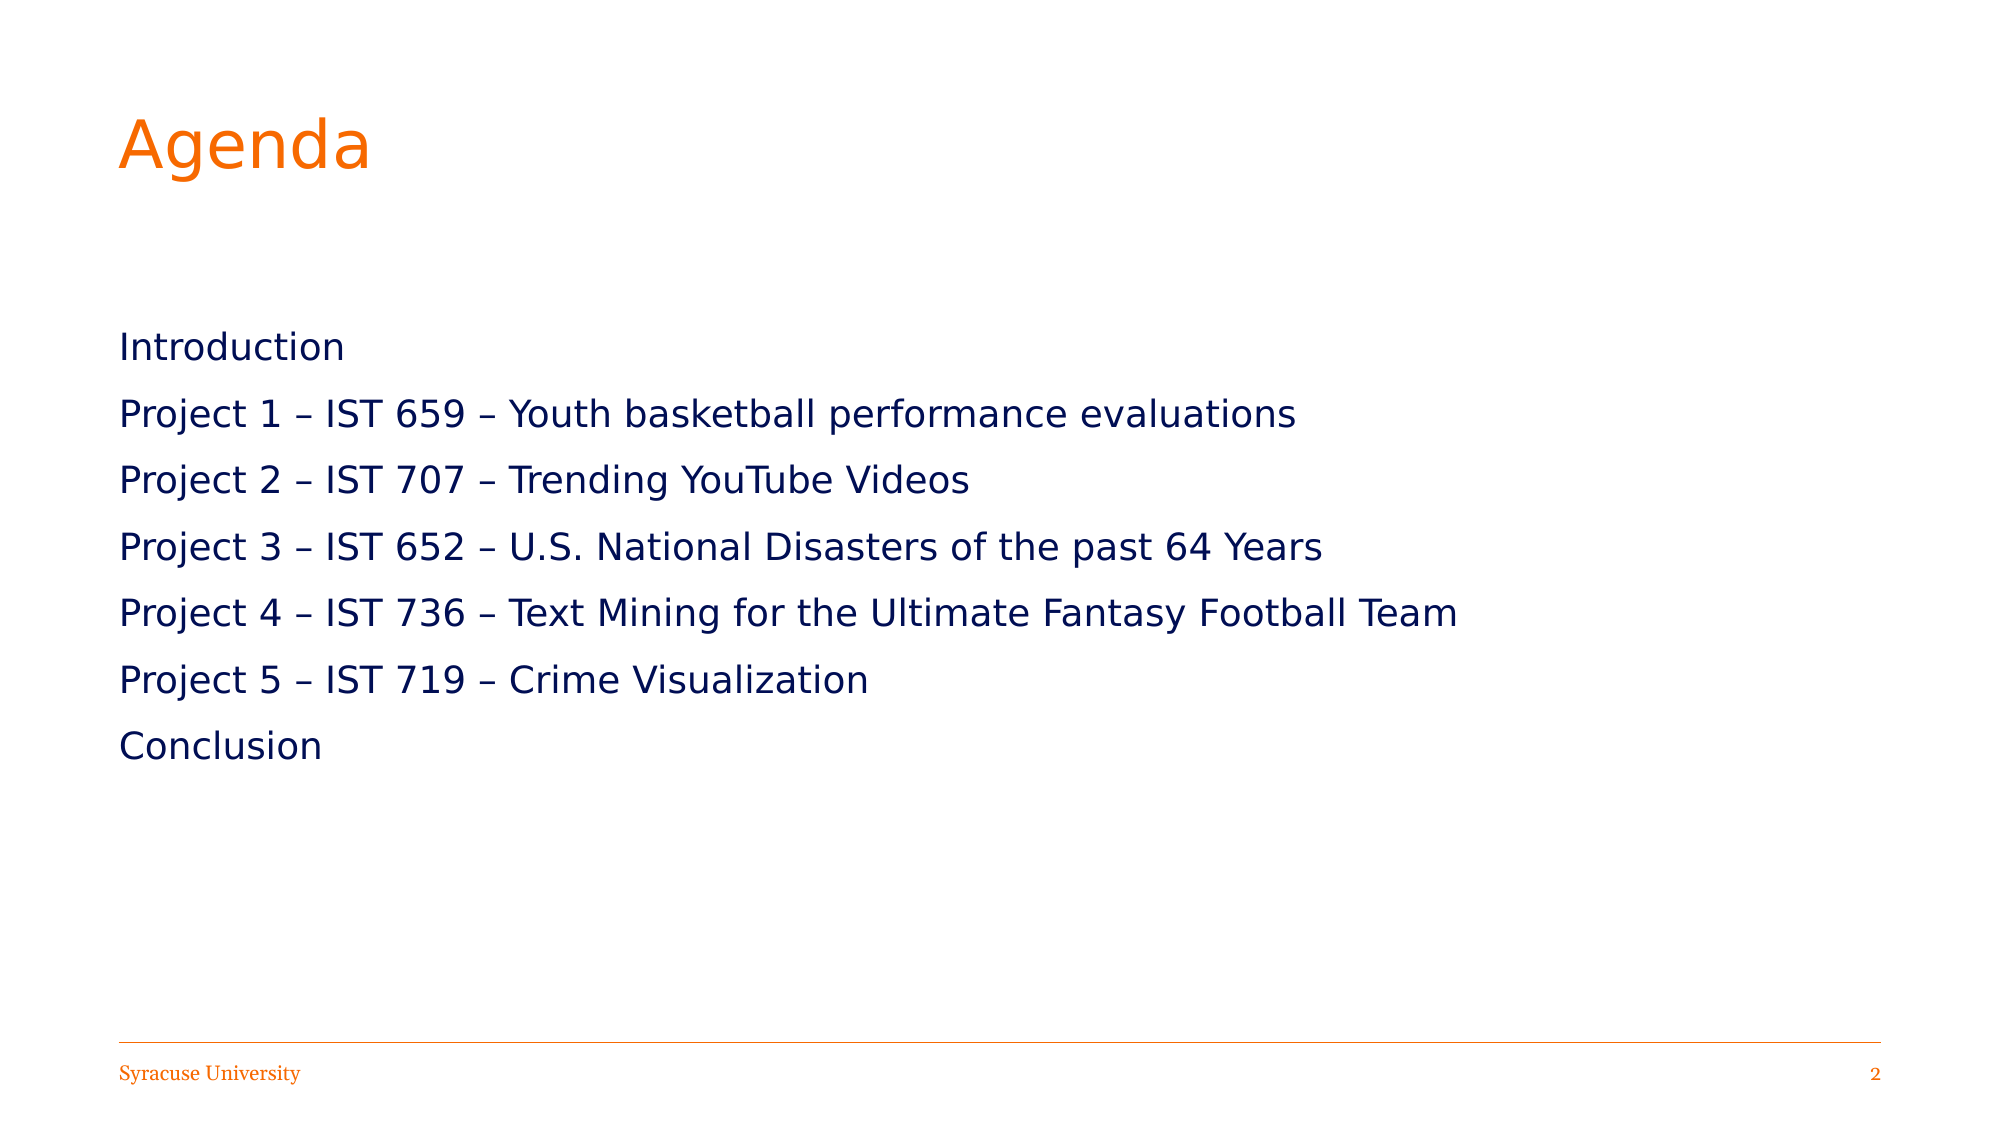

# Agenda
Introduction
Project 1 – IST 659 – Youth basketball performance evaluations
Project 2 – IST 707 – Trending YouTube Videos
Project 3 – IST 652 – U.S. National Disasters of the past 64 Years
Project 4 – IST 736 – Text Mining for the Ultimate Fantasy Football Team
Project 5 – IST 719 – Crime Visualization
Conclusion